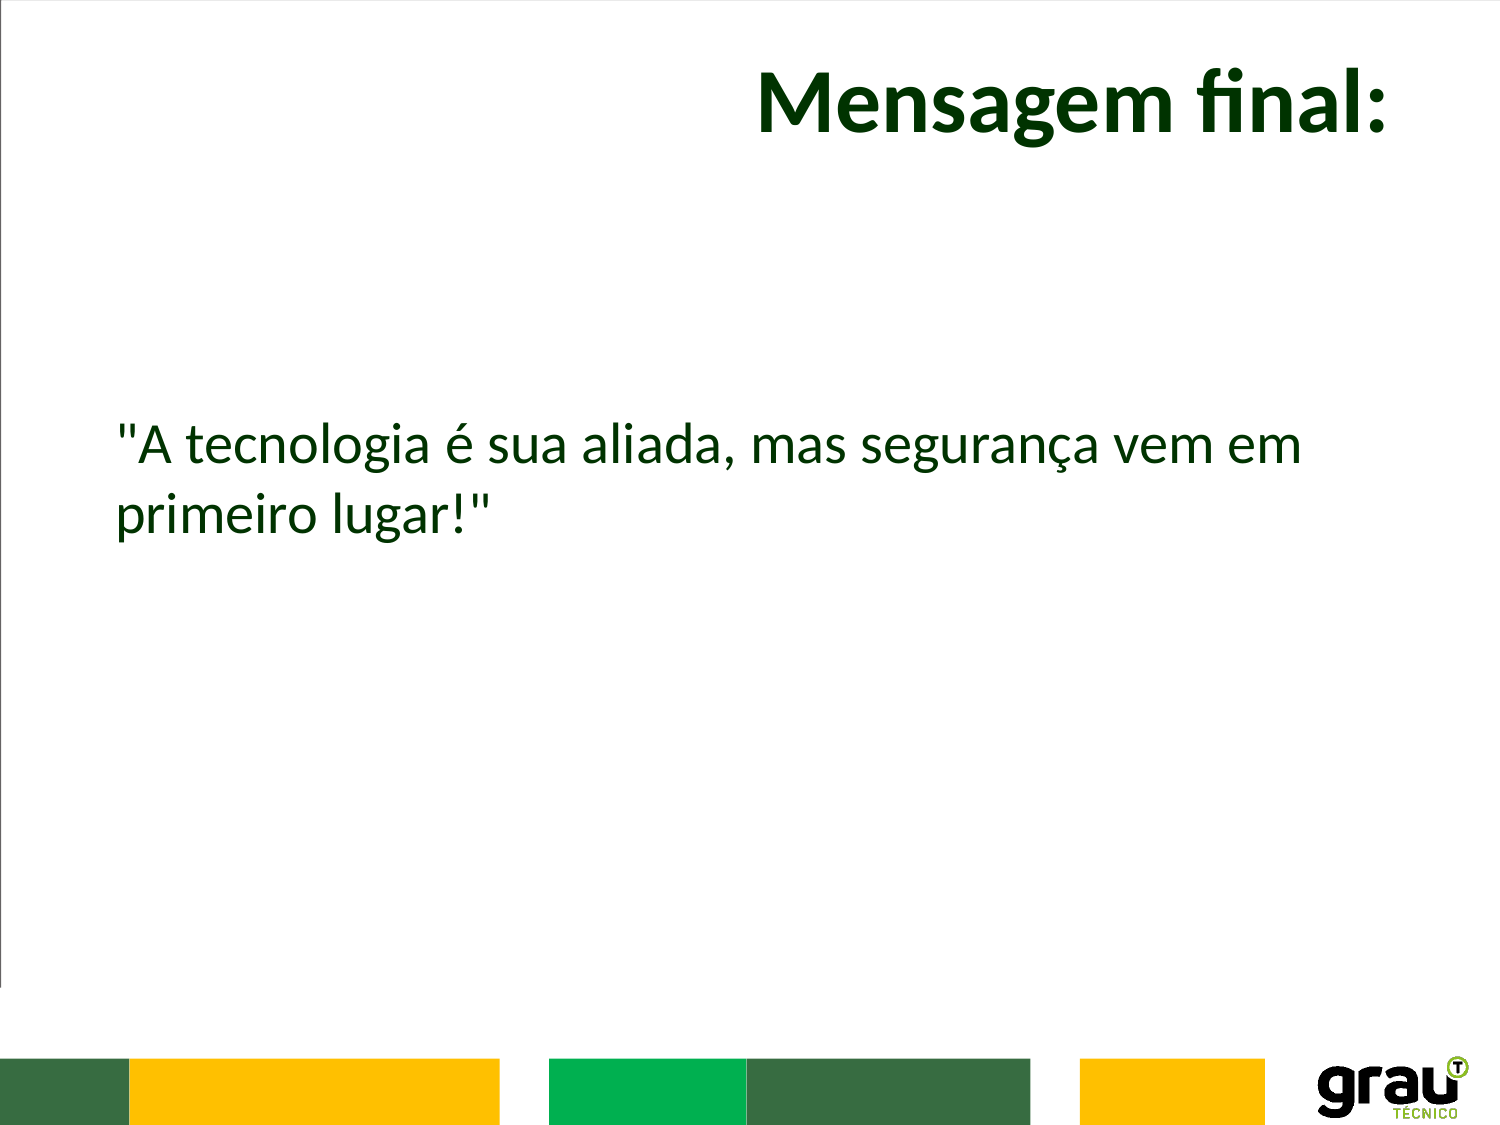

# Mensagem final:

"A tecnologia é sua aliada, mas segurança vem em primeiro lugar!"